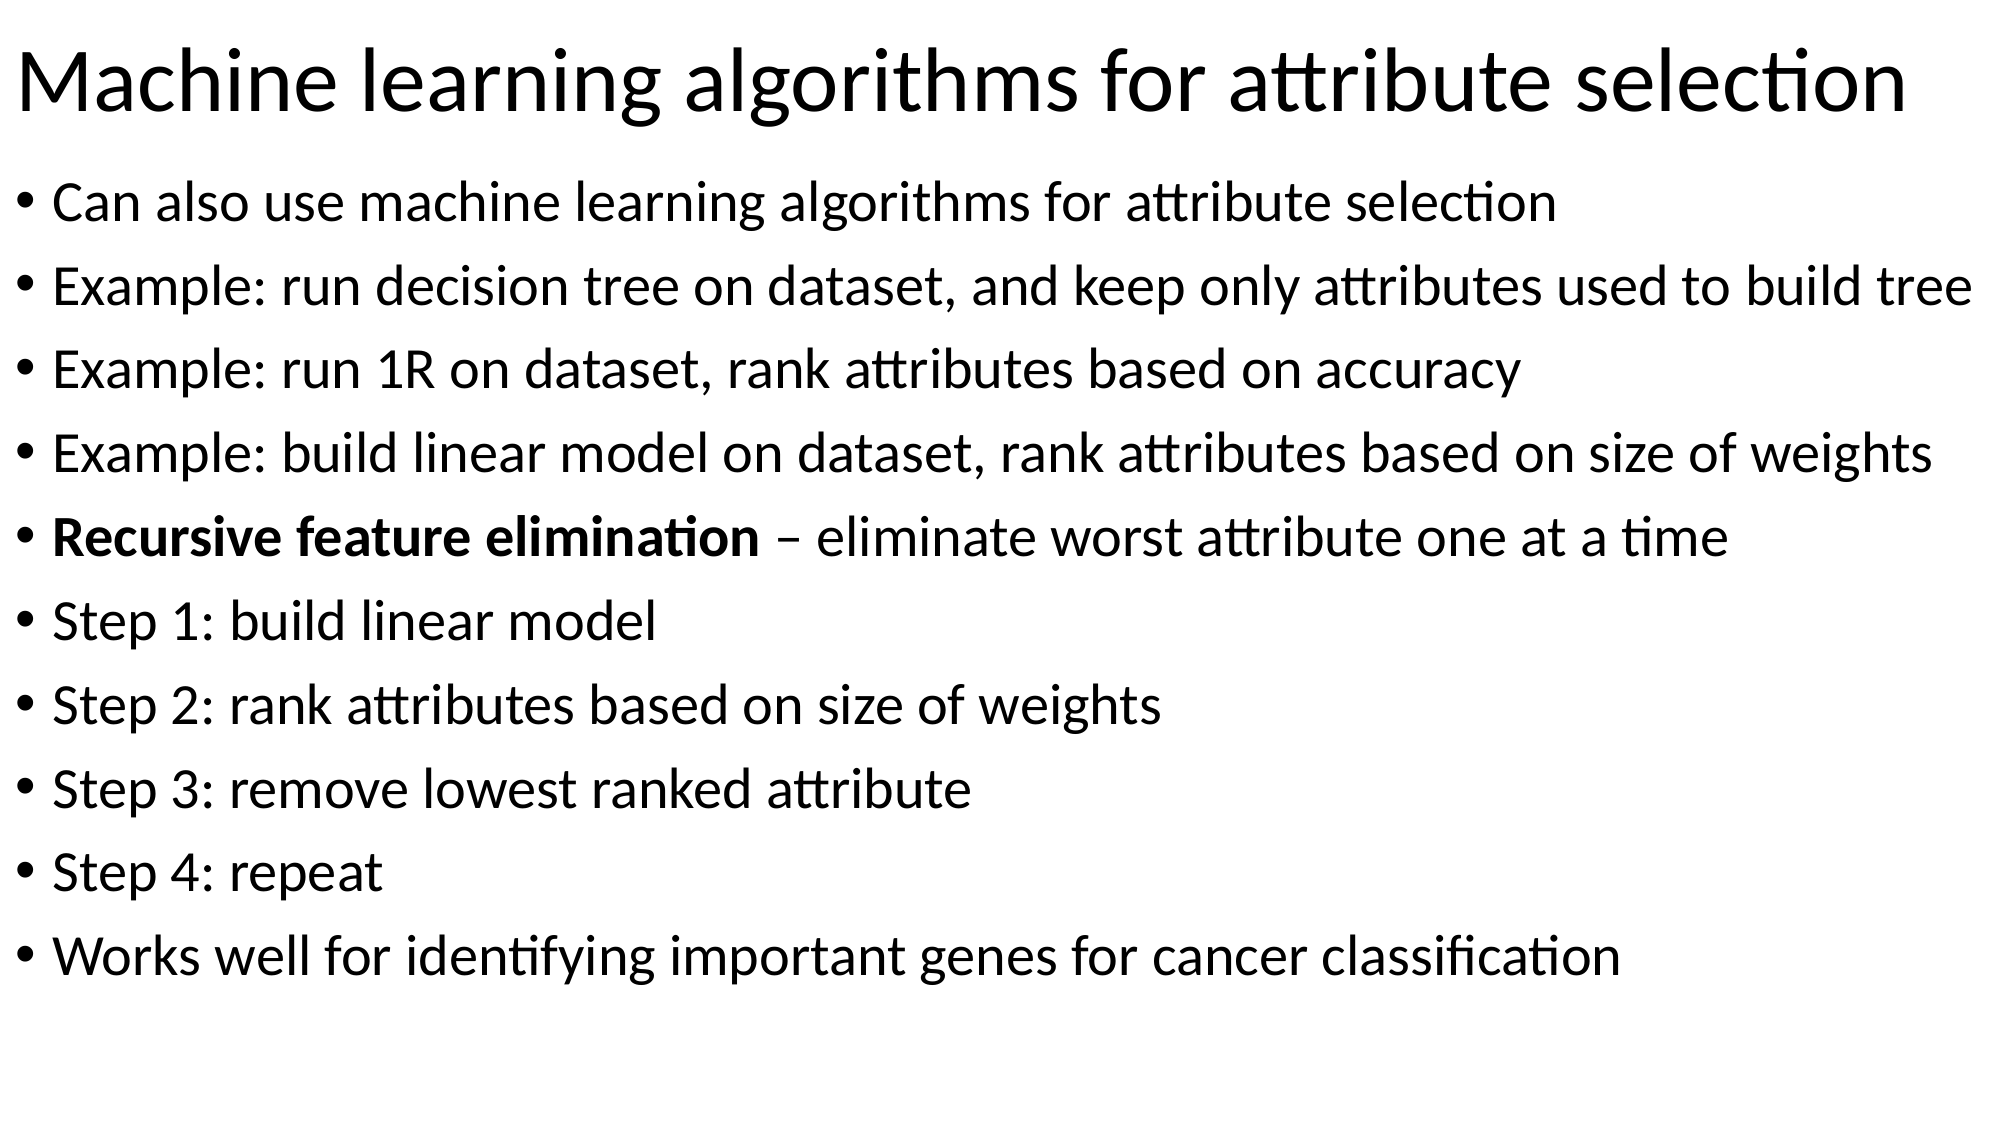

# Machine learning algorithms for attribute selection
Can also use machine learning algorithms for attribute selection
Example: run decision tree on dataset, and keep only attributes used to build tree
Example: run 1R on dataset, rank attributes based on accuracy
Example: build linear model on dataset, rank attributes based on size of weights
Recursive feature elimination – eliminate worst attribute one at a time
Step 1: build linear model
Step 2: rank attributes based on size of weights
Step 3: remove lowest ranked attribute
Step 4: repeat
Works well for identifying important genes for cancer classification